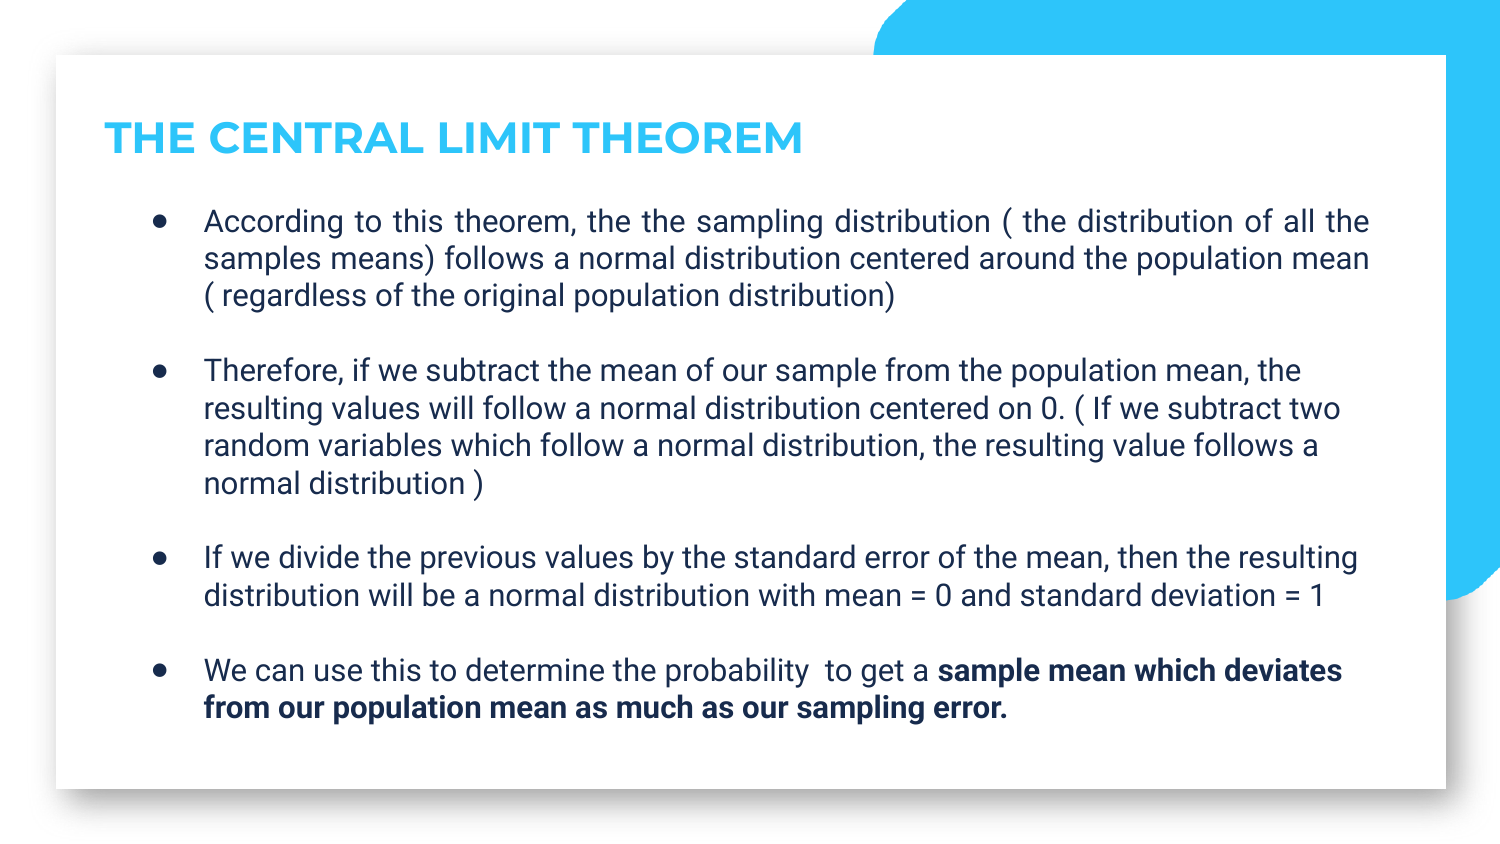

THE CENTRAL LIMIT THEOREM
According to this theorem, the the sampling distribution ( the distribution of all the samples means) follows a normal distribution centered around the population mean ( regardless of the original population distribution)

Therefore, if we subtract the mean of our sample from the population mean, the resulting values will follow a normal distribution centered on 0. ( If we subtract two random variables which follow a normal distribution, the resulting value follows a normal distribution )

If we divide the previous values by the standard error of the mean, then the resulting distribution will be a normal distribution with mean = 0 and standard deviation = 1

We can use this to determine the probability  to get a sample mean which deviates from our population mean as much as our sampling error.